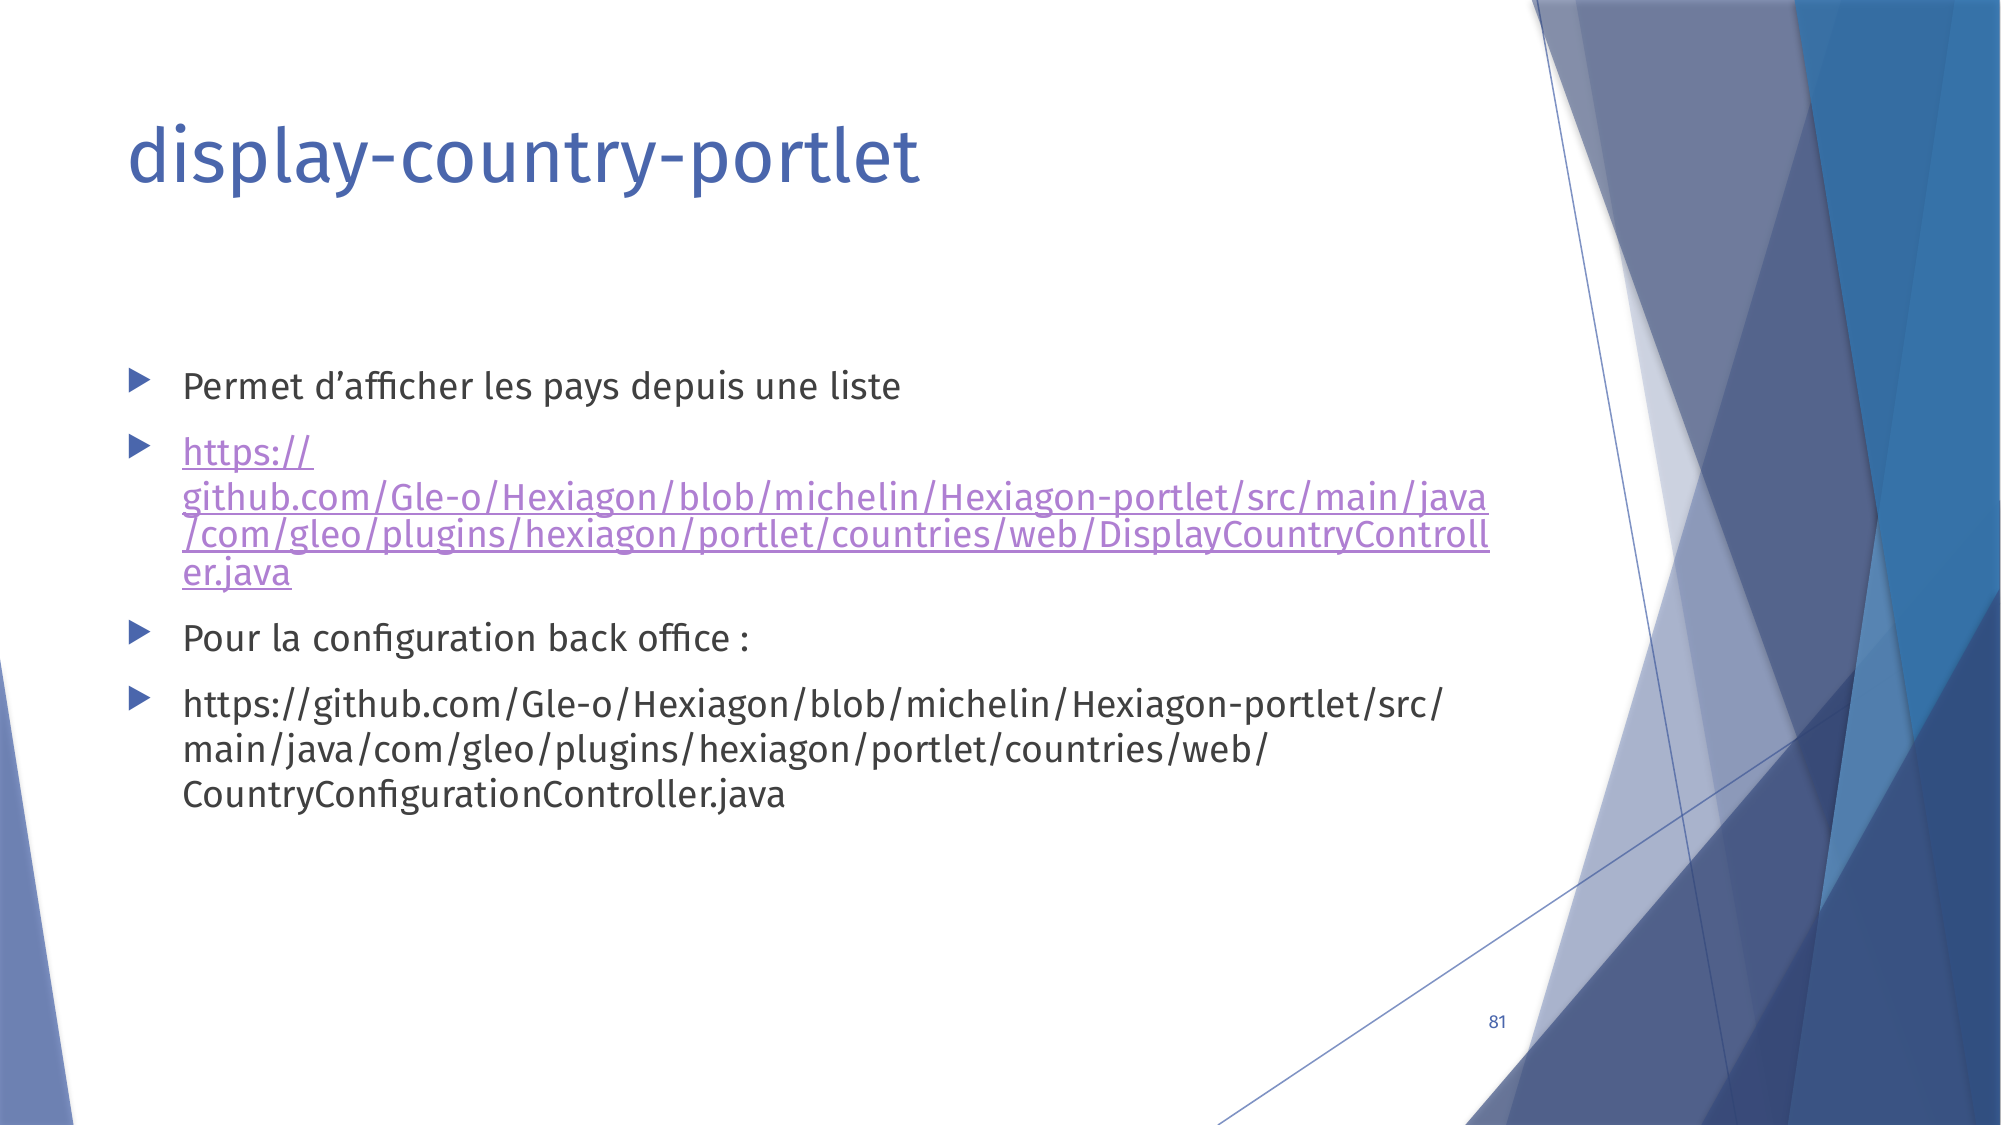

# display-country-portlet
Permet d’afficher les pays depuis une liste
https://github.com/Gle-o/Hexiagon/blob/michelin/Hexiagon-portlet/src/main/java/com/gleo/plugins/hexiagon/portlet/countries/web/DisplayCountryController.java
Pour la configuration back office :
https://github.com/Gle-o/Hexiagon/blob/michelin/Hexiagon-portlet/src/main/java/com/gleo/plugins/hexiagon/portlet/countries/web/CountryConfigurationController.java

81